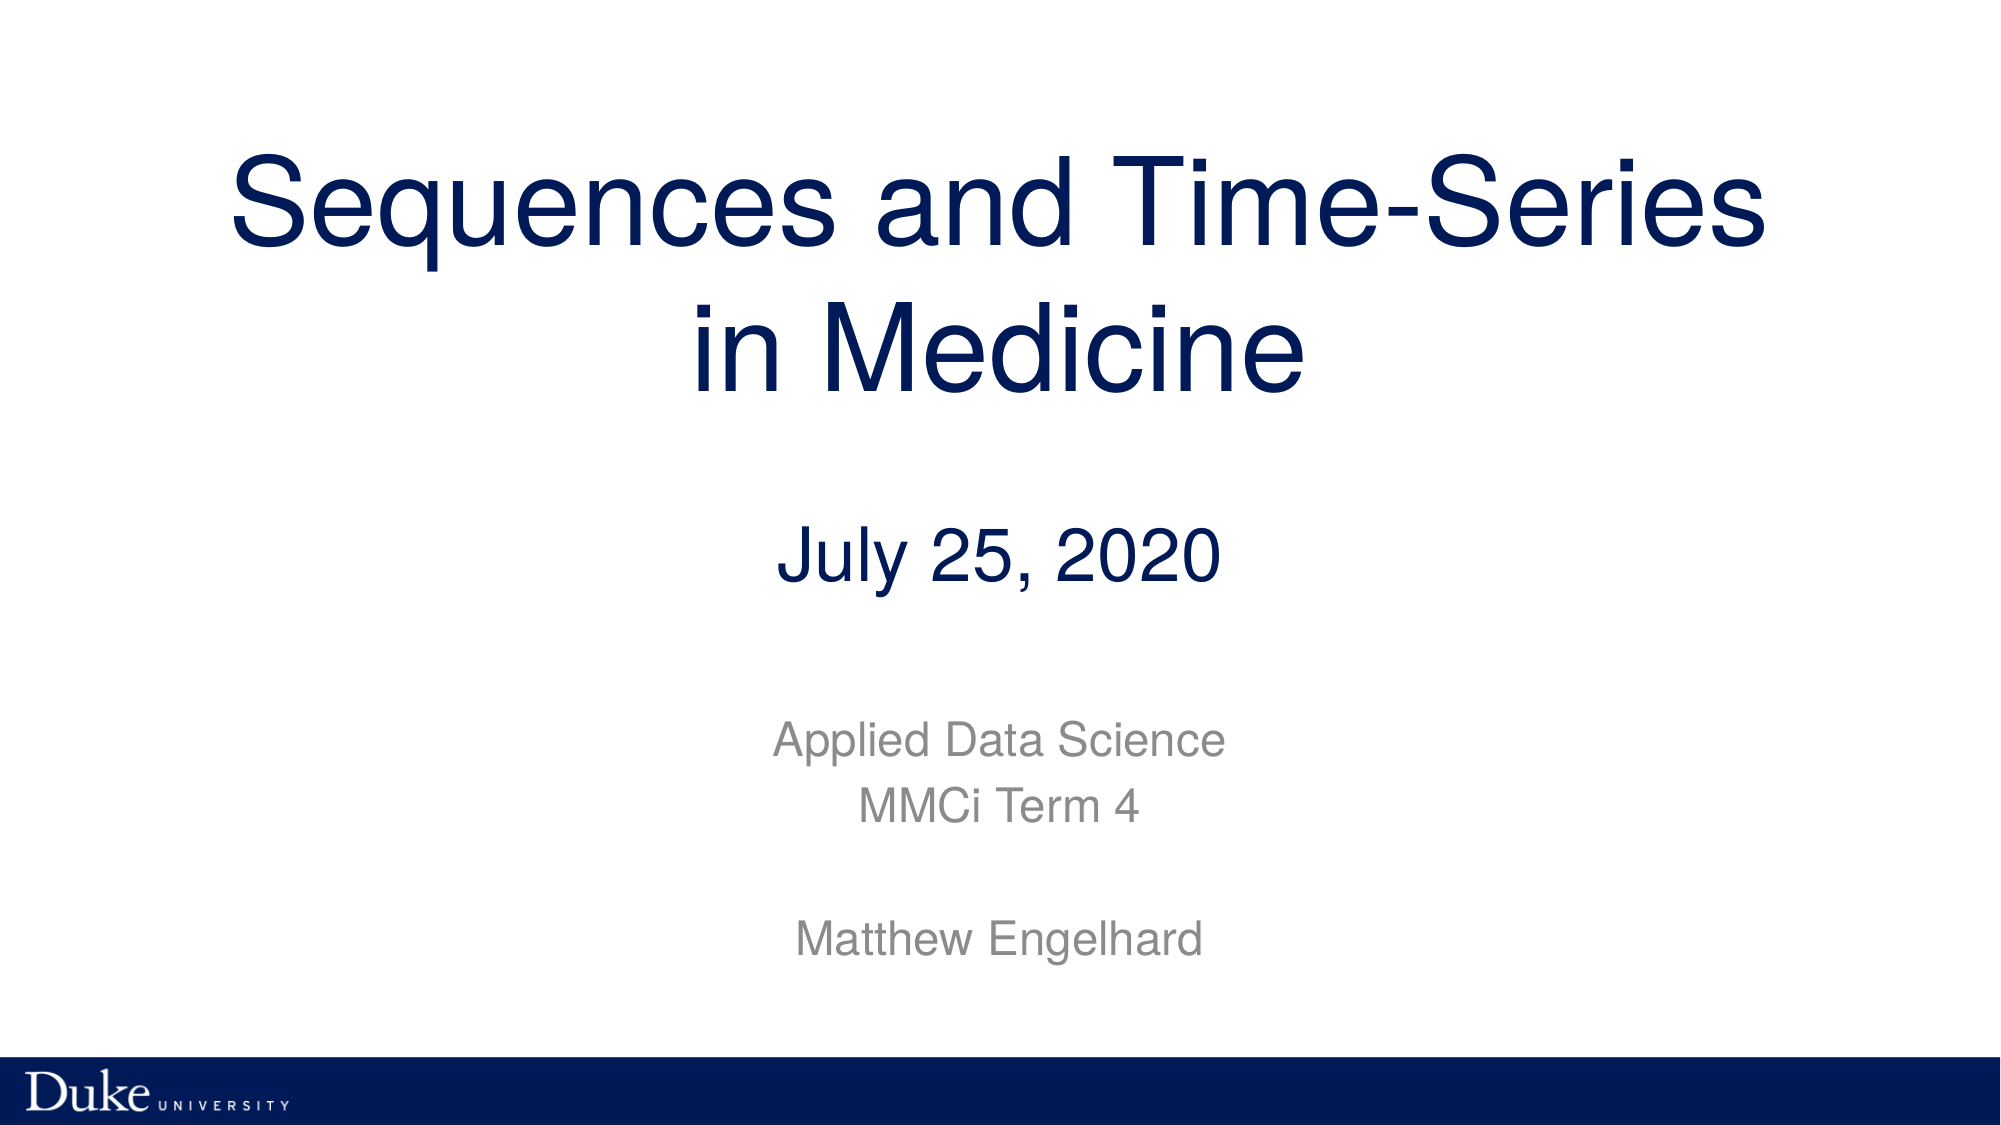

# Sequences and Time-Series in Medicine July 25, 2020
Applied Data Science
MMCi Term 4

Matthew Engelhard